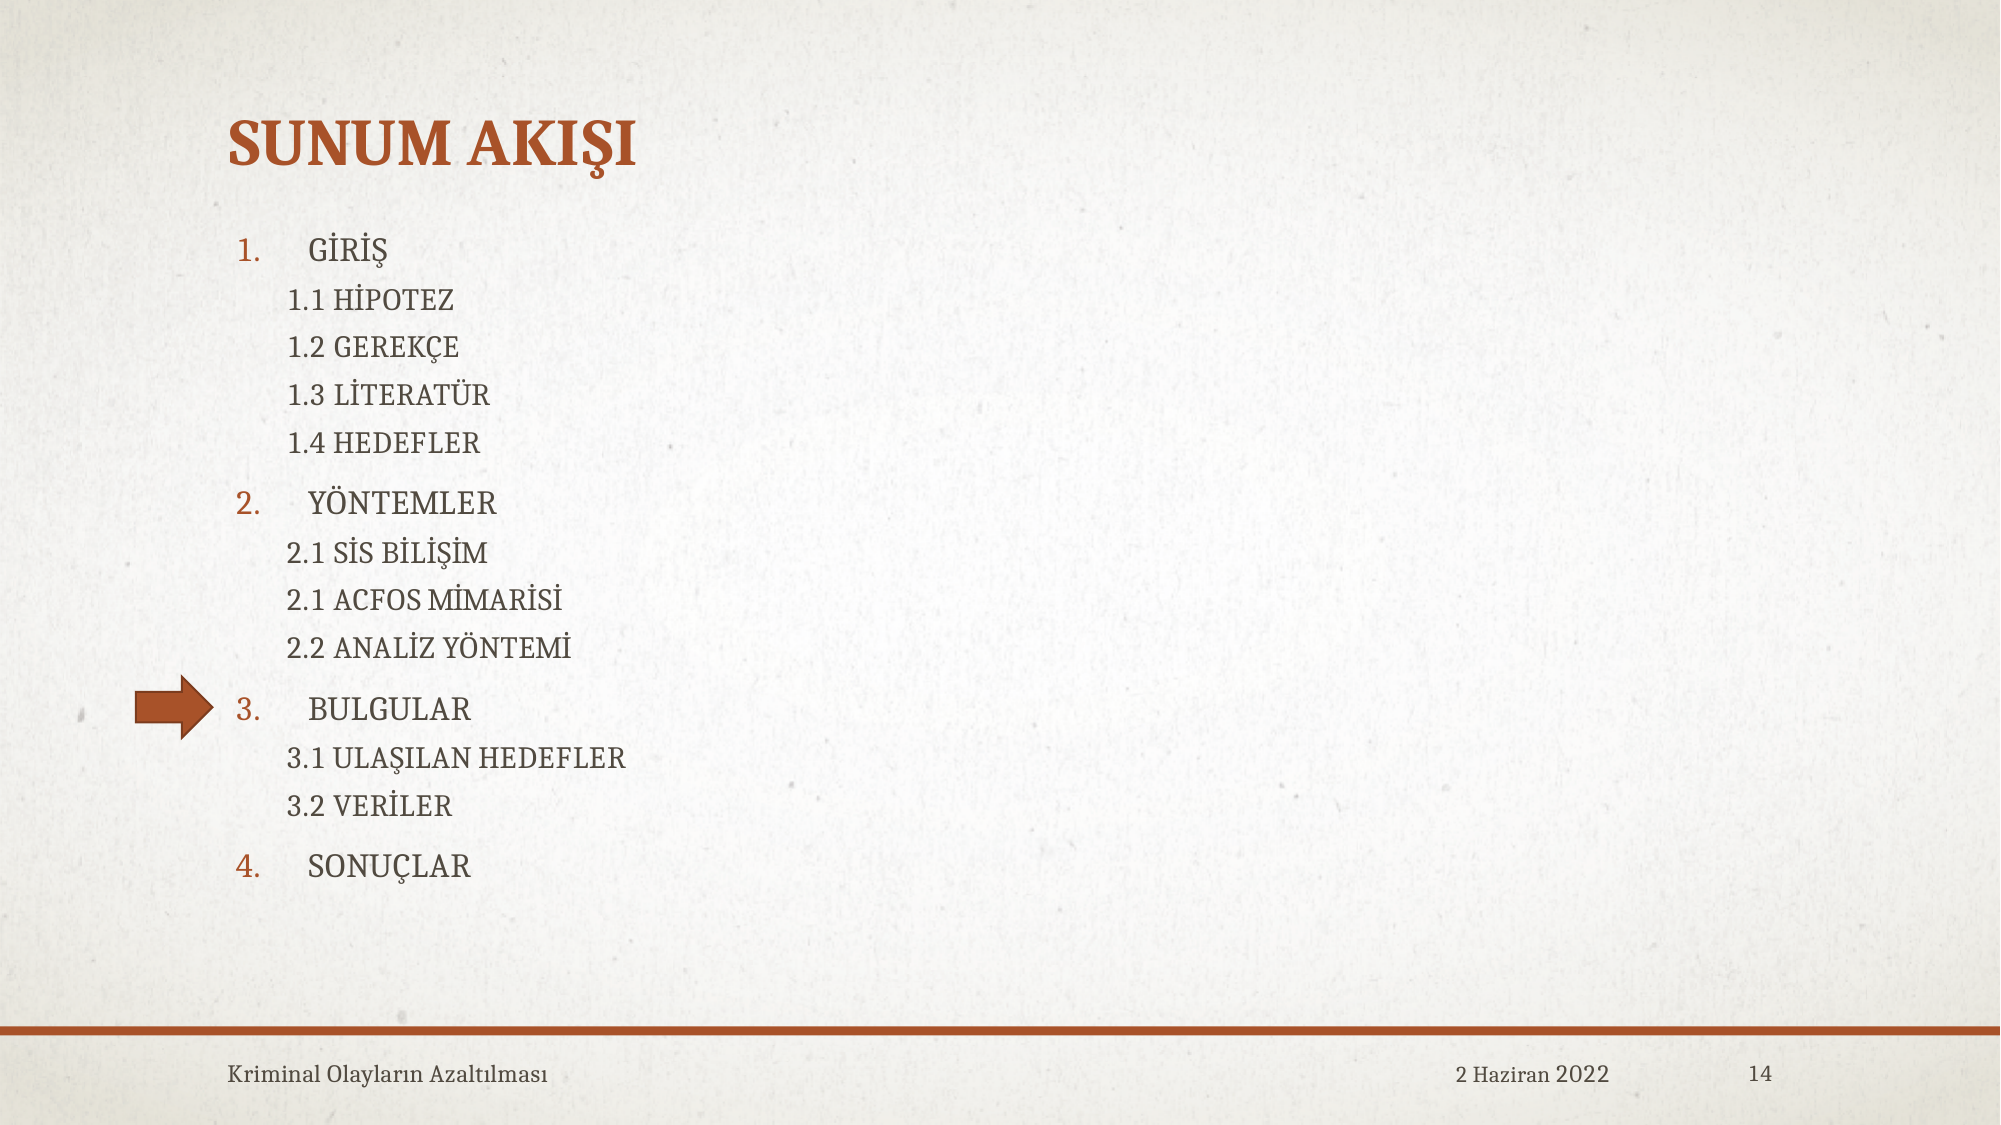

# SUNUM AKIŞI
GİRİŞ
1.1 HİPOTEZ
1.2 GEREKÇE
1.3 LİTERATÜR
1.4 HEDEFLER
YÖNTEMLER
2.1 SİS BİLİŞİM
2.1 ACFOS MİMARİSİ
2.2 ANALİZ YÖNTEMİ
BULGULAR
3.1 ULAŞILAN HEDEFLER
3.2 VERİLER
SONUÇLAR

Kriminal Olayların Azaltılması
2 Haziran 2022
14